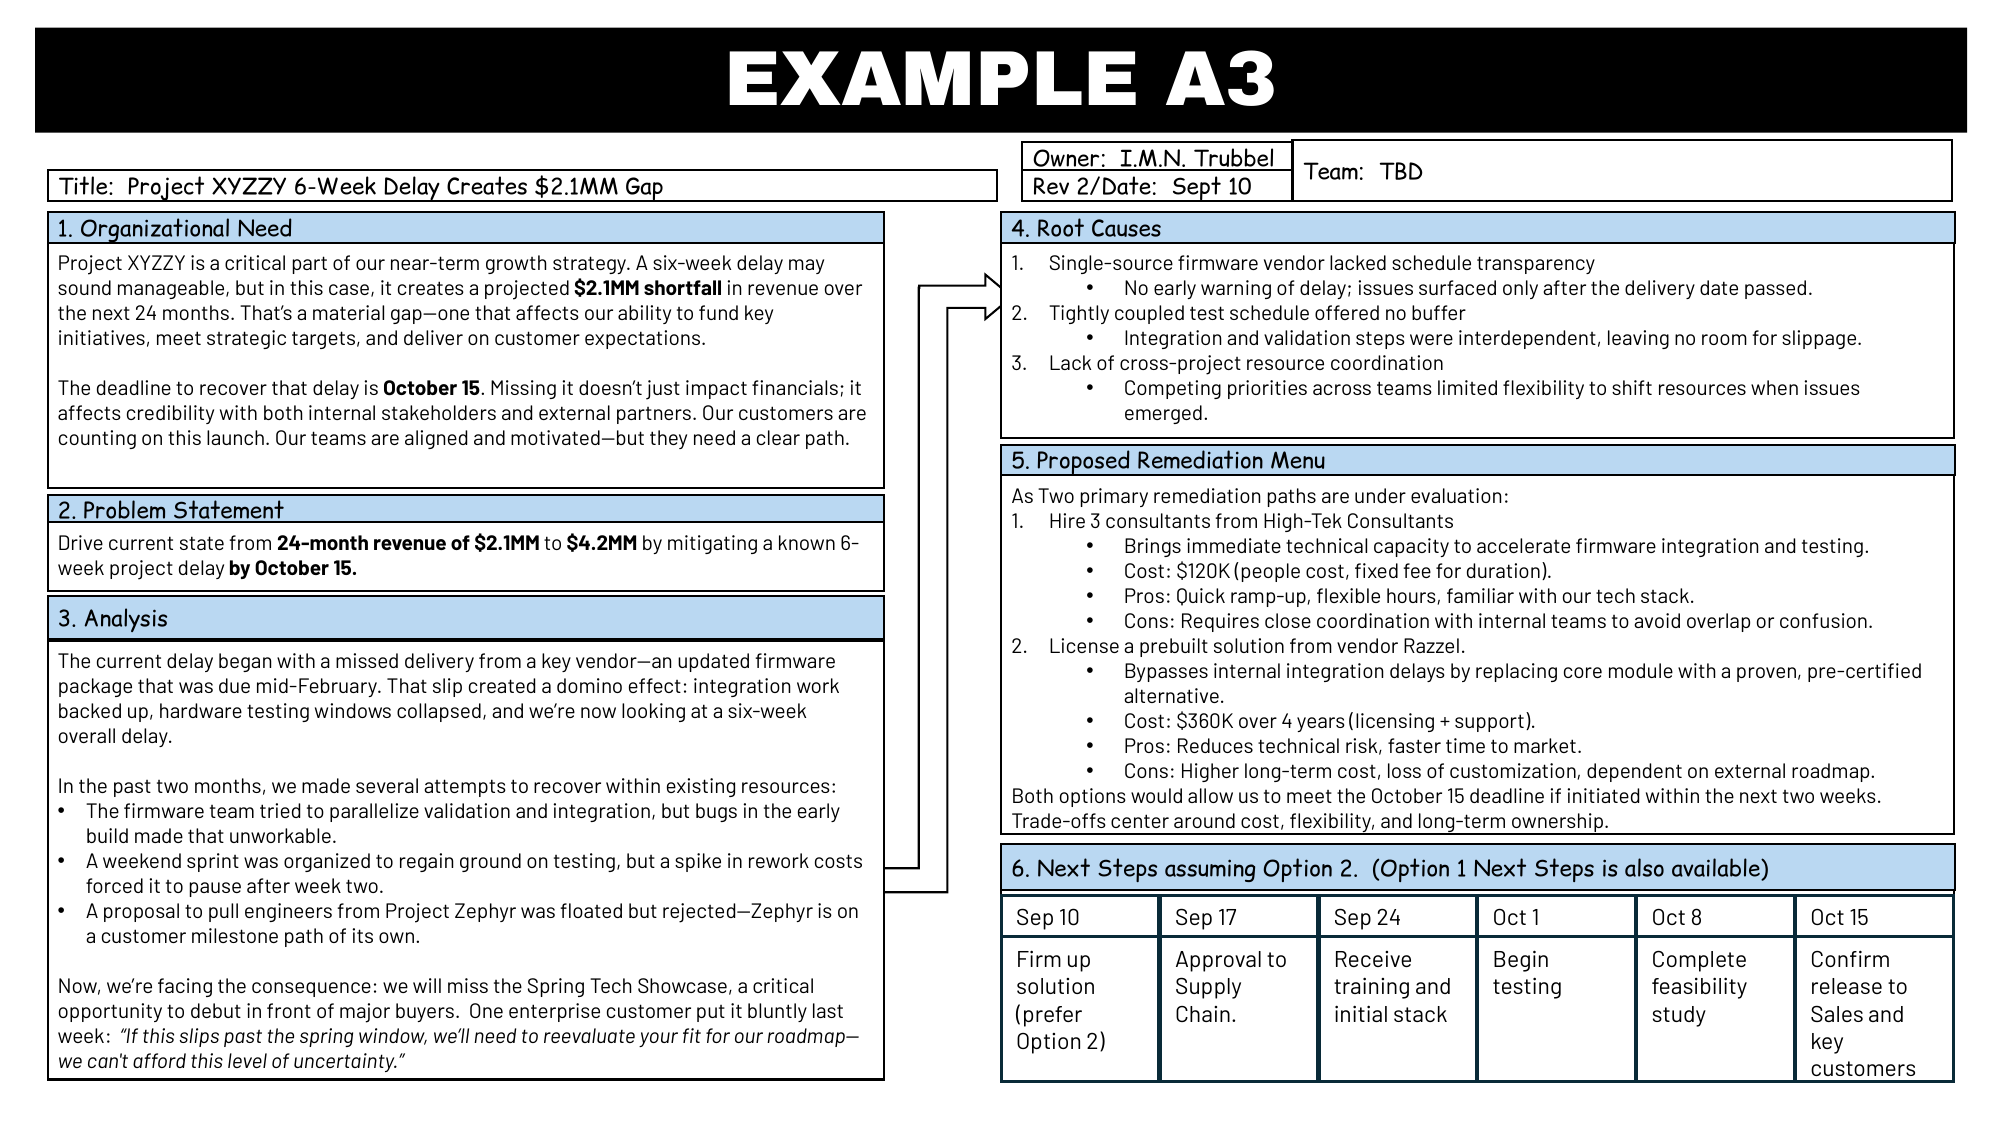

Example A3
Team:  TBD
Owner:  I.M.N. Trubbel
Rev 2/Date:  Sept 10
Title:  Project XYZZY 6-Week Delay Creates $2.1MM Gap
1. Organizational Need
Project XYZZY is a critical part of our near-term growth strategy. A six-week delay may sound manageable, but in this case, it creates a projected $2.1MM shortfall in revenue over the next 24 months. That’s a material gap—one that affects our ability to fund key initiatives, meet strategic targets, and deliver on customer expectations.

The deadline to recover that delay is October 15. Missing it doesn’t just impact financials; it affects credibility with both internal stakeholders and external partners. Our customers are counting on this launch. Our teams are aligned and motivated—but they need a clear path.

4. Root Causes
Single-source firmware vendor lacked schedule transparency
No early warning of delay; issues surfaced only after the delivery date passed.
Tightly coupled test schedule offered no buffer
Integration and validation steps were interdependent, leaving no room for slippage.
Lack of cross-project resource coordination
Competing priorities across teams limited flexibility to shift resources when issues emerged.

5. Proposed Remediation Menu
As Two primary remediation paths are under evaluation:
Hire 3 consultants from High-Tek Consultants
Brings immediate technical capacity to accelerate firmware integration and testing.
Cost: $120K (people cost, fixed fee for duration).
Pros: Quick ramp-up, flexible hours, familiar with our tech stack.
Cons: Requires close coordination with internal teams to avoid overlap or confusion.
License a prebuilt solution from vendor Razzel.
Bypasses internal integration delays by replacing core module with a proven, pre-certified alternative.
Cost: $360K over 4 years (licensing + support).
Pros: Reduces technical risk, faster time to market.
Cons: Higher long-term cost, loss of customization, dependent on external roadmap.
Both options would allow us to meet the October 15 deadline if initiated within the next two weeks. Trade-offs center around cost, flexibility, and long-term ownership.
2. Problem Statement
Drive current state from 24-month revenue of $2.1MM to $4.2MM by mitigating a known 6-week project delay by October 15.

3. Analysis
The current delay began with a missed delivery from a key vendor—an updated firmware package that was due mid-February. That slip created a domino effect: integration work backed up, hardware testing windows collapsed, and we’re now looking at a six-week overall delay.

In the past two months, we made several attempts to recover within existing resources:
The firmware team tried to parallelize validation and integration, but bugs in the early build made that unworkable.
A weekend sprint was organized to regain ground on testing, but a spike in rework costs forced it to pause after week two.
A proposal to pull engineers from Project Zephyr was floated but rejected—Zephyr is on a customer milestone path of its own.
Now, we’re facing the consequence: we will miss the Spring Tech Showcase, a critical opportunity to debut in front of major buyers.  One enterprise customer put it bluntly last week:  “If this slips past the spring window, we’ll need to reevaluate your fit for our roadmap—we can't afford this level of uncertainty.”

6. Next Steps assuming Option 2.  (Option 1 Next Steps is also available)

Sep 10
Sep 17
Sep 24
Oct 1
Oct 8
Oct 15
Firm up solution (prefer Option 2)
Approval to Supply Chain.
Receive training and initial stack
Begin testing
Complete feasibility study
Confirm release to Sales and key customers